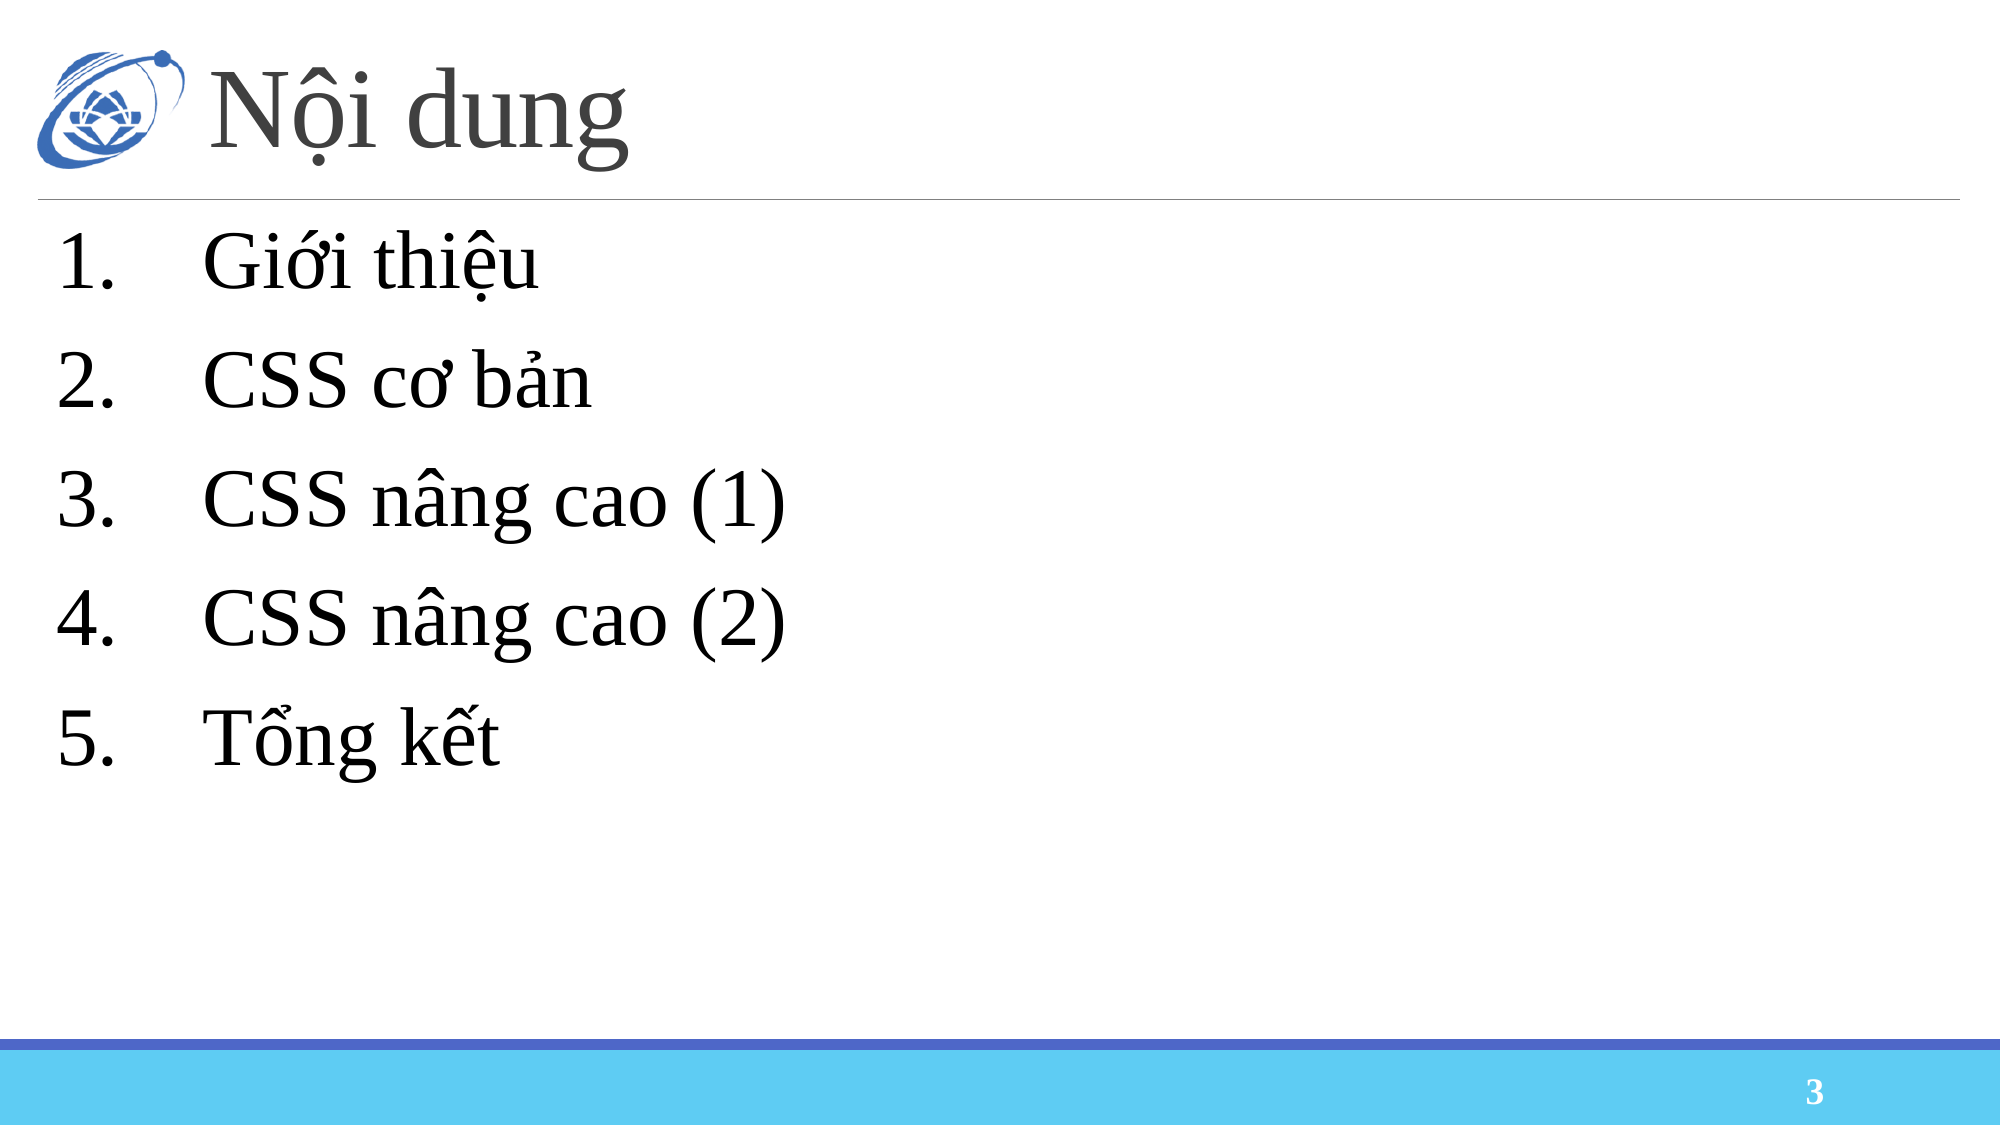

# Nội dung
1.	Giới thiệu
2.	CSS cơ bản
3.	CSS nâng cao (1)
4.	CSS nâng cao (2)
5.	Tổng kết
3